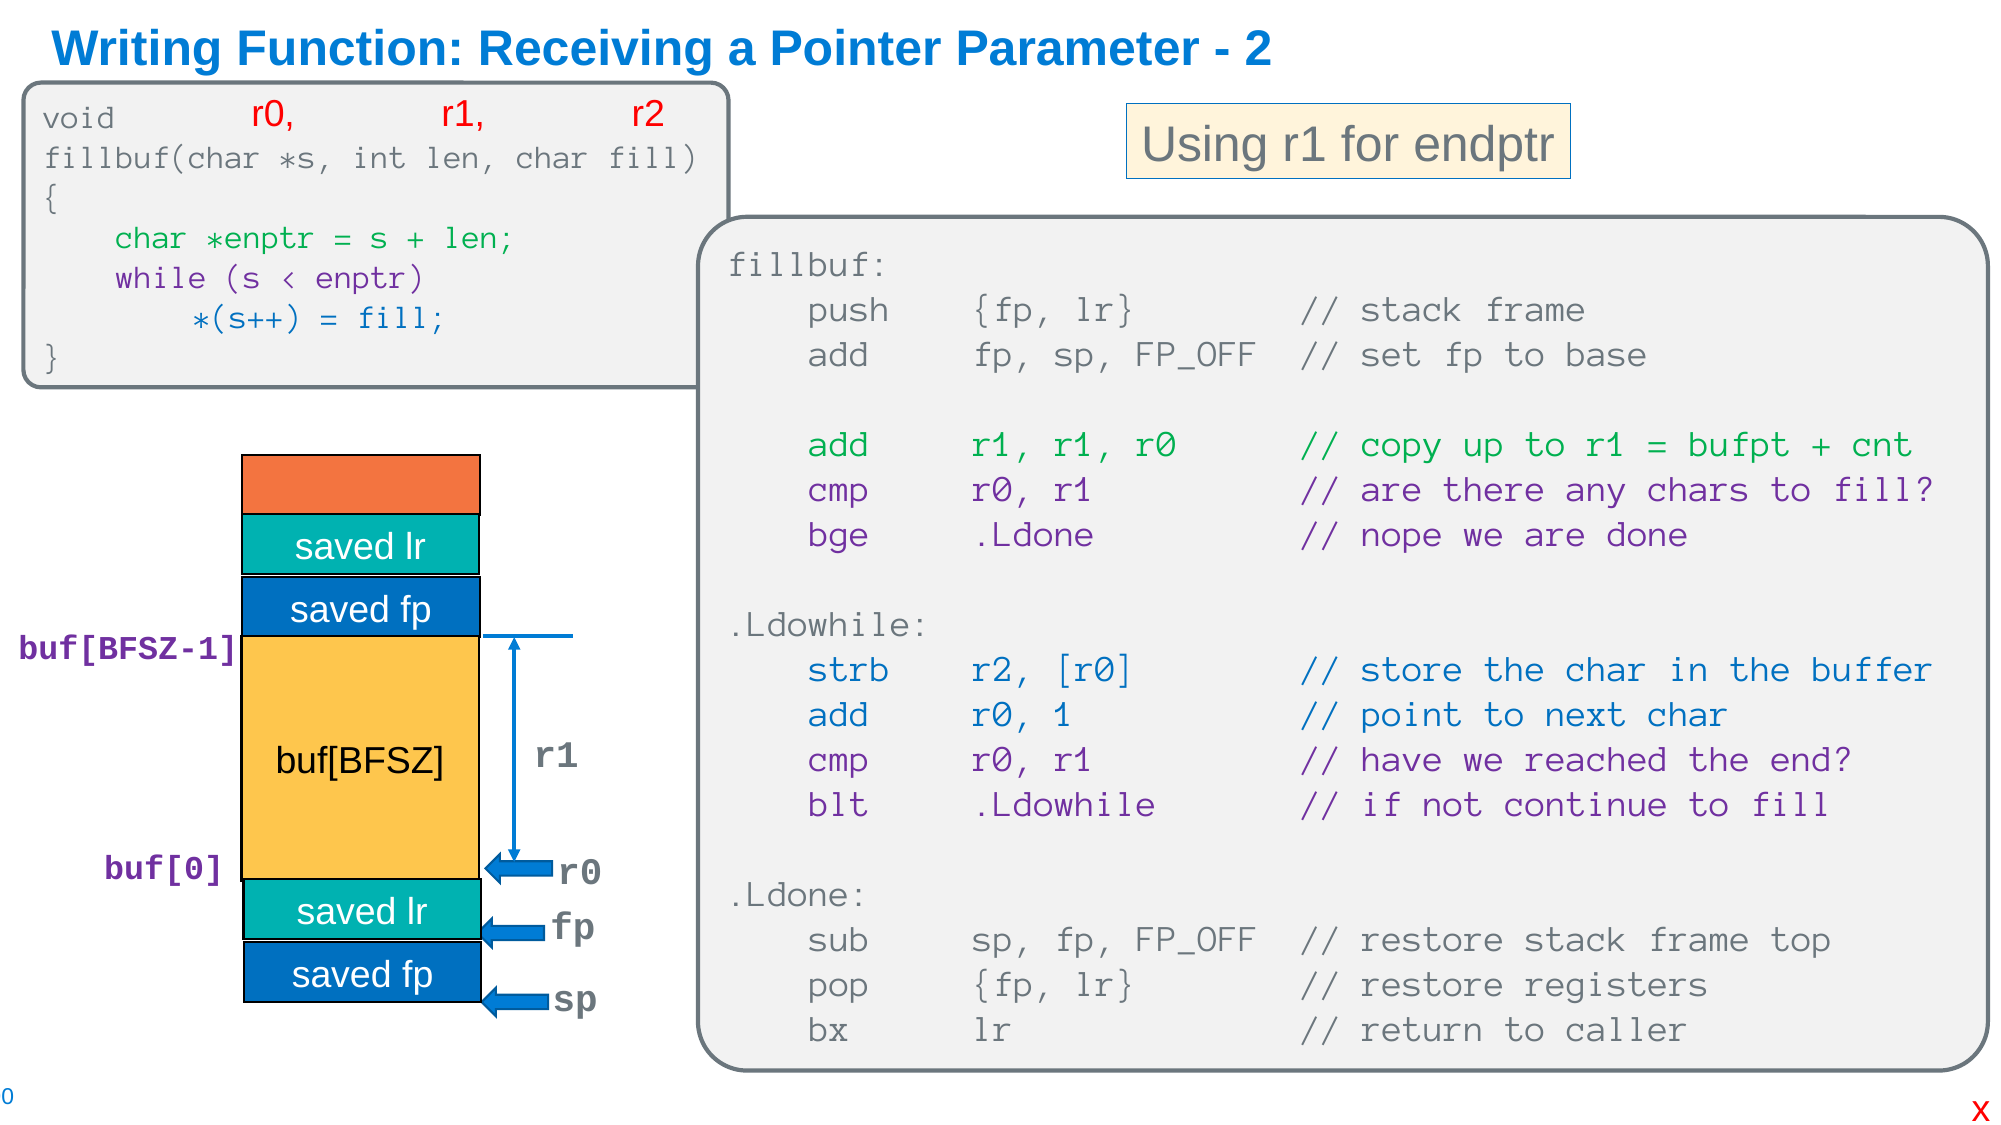

# Writing Function: Receiving a Pointer Parameter - 2
r0,              r1,              r2
void
fillbuf(char *s, int len, char fill)
{
    char *enptr = s + len;
    while (s < enptr)
	*(s++) = fill;
}
Using r1 for endptr
fillbuf:
    push    {fp, lr}        // stack frame
    add     fp, sp, FP_OFF  // set fp to base
    add     r1, r1, r0      // copy up to r1 = bufpt + cnt
    cmp     r0, r1          // are there any chars to fill?
    bge     .Ldone          // nope we are done

.Ldowhile:
    strb    r2, [r0]        // store the char in the buffer
    add     r0, 1           // point to next char
    cmp     r0, r1          // have we reached the end?
    blt     .Ldowhile       // if not continue to fill
.Ldone:
    sub     sp, fp, FP_OFF  // restore stack frame top
    pop     {fp, lr}        // restore registers
    bx      lr              // return to caller

saved lr
saved fp
fp

sp

buf[BFSZ]
buf[BFSZ-1]
buf[0]
r1
r0

saved lr
saved fp
x